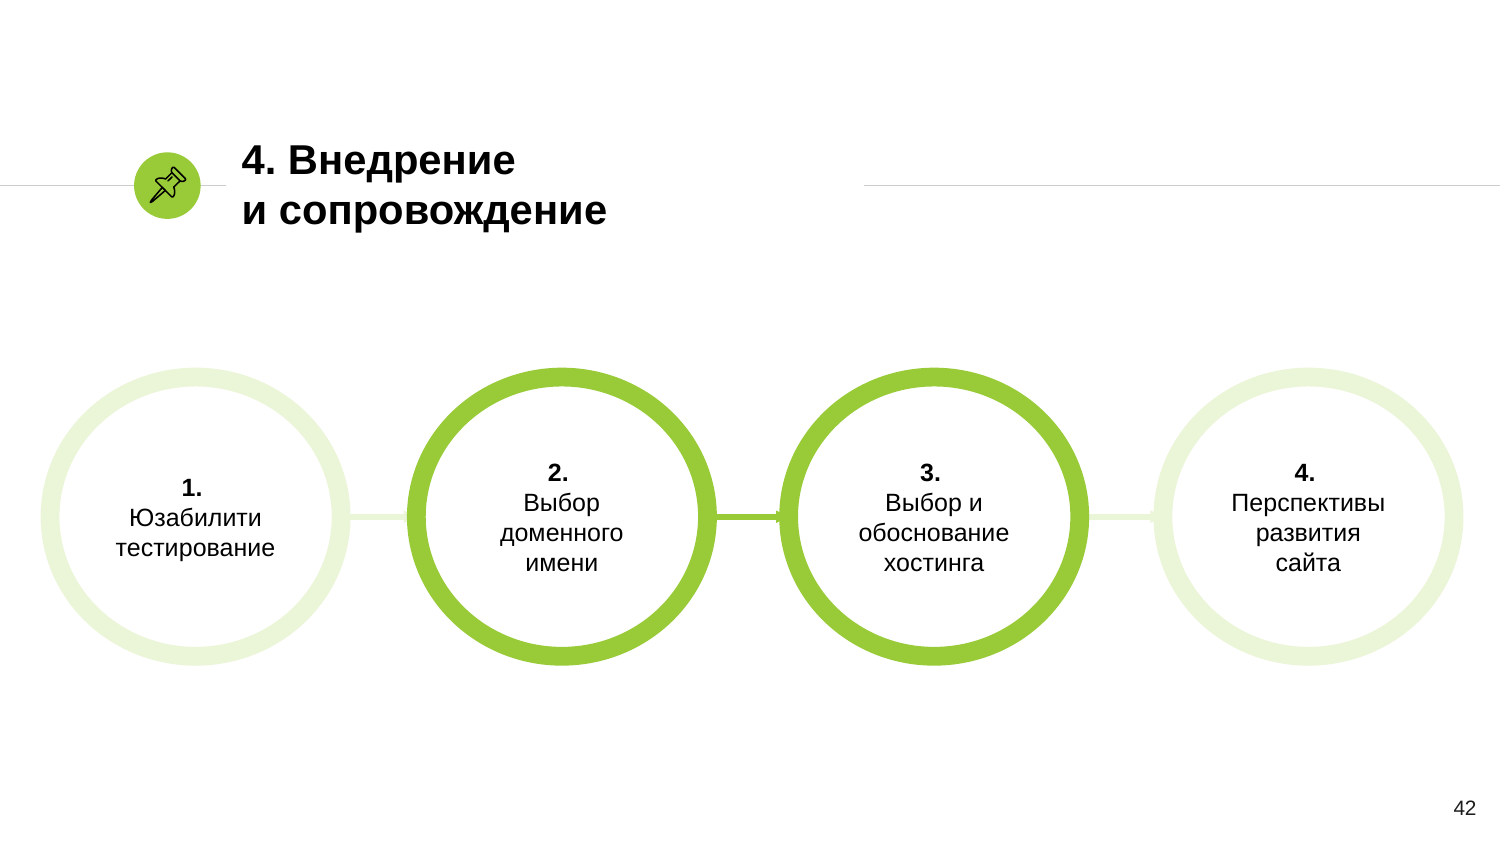

# 4. Внедрение и сопровождение

1.
Юзабилити тестирование
2.
Выбор доменного имени
3.
Выбор и обоснование хостинга
4.
Перспективы развития сайта
42